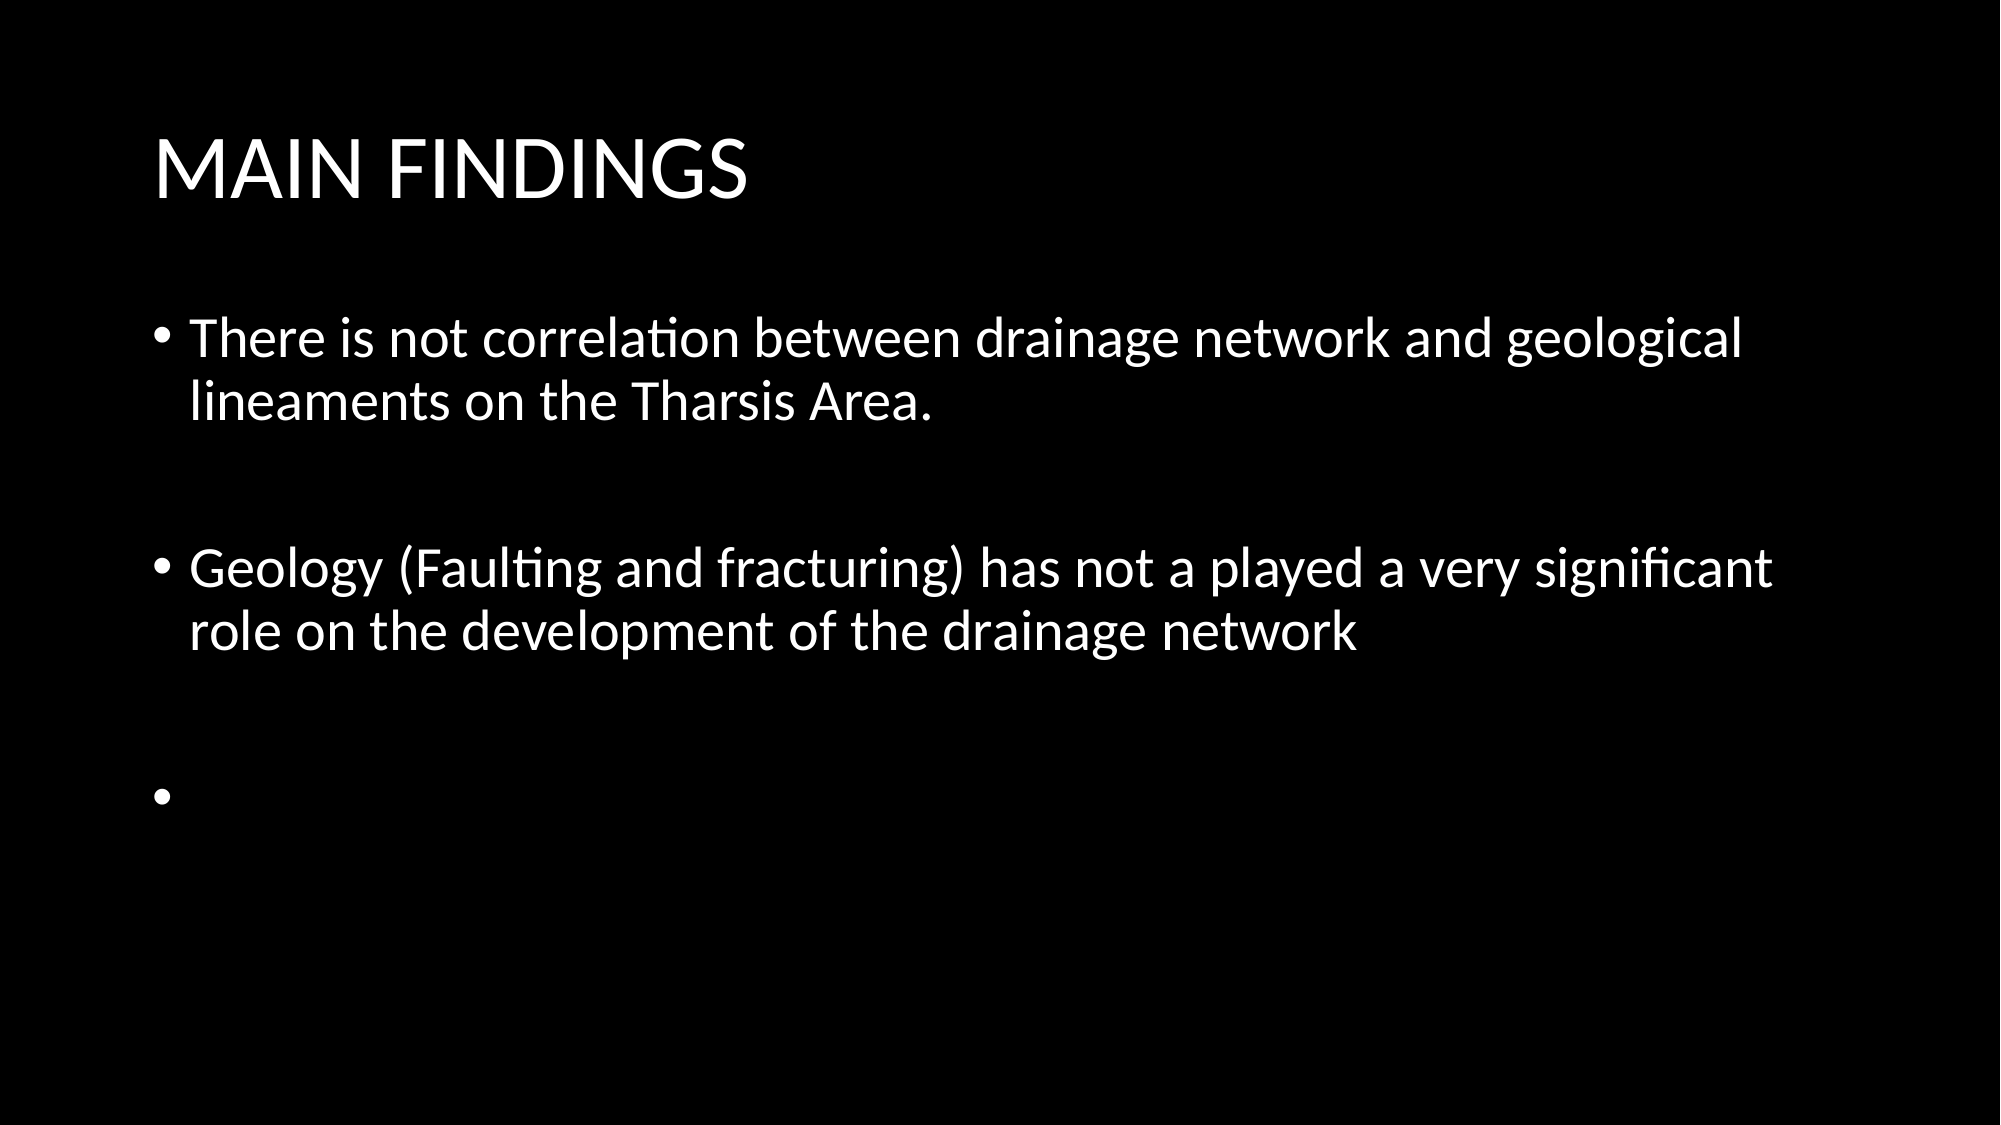

# MAIN FINDINGS
There is not correlation between drainage network and geological lineaments on the Tharsis Area.

Geology (Faulting and fracturing) has not a played a very significant role on the development of the drainage network